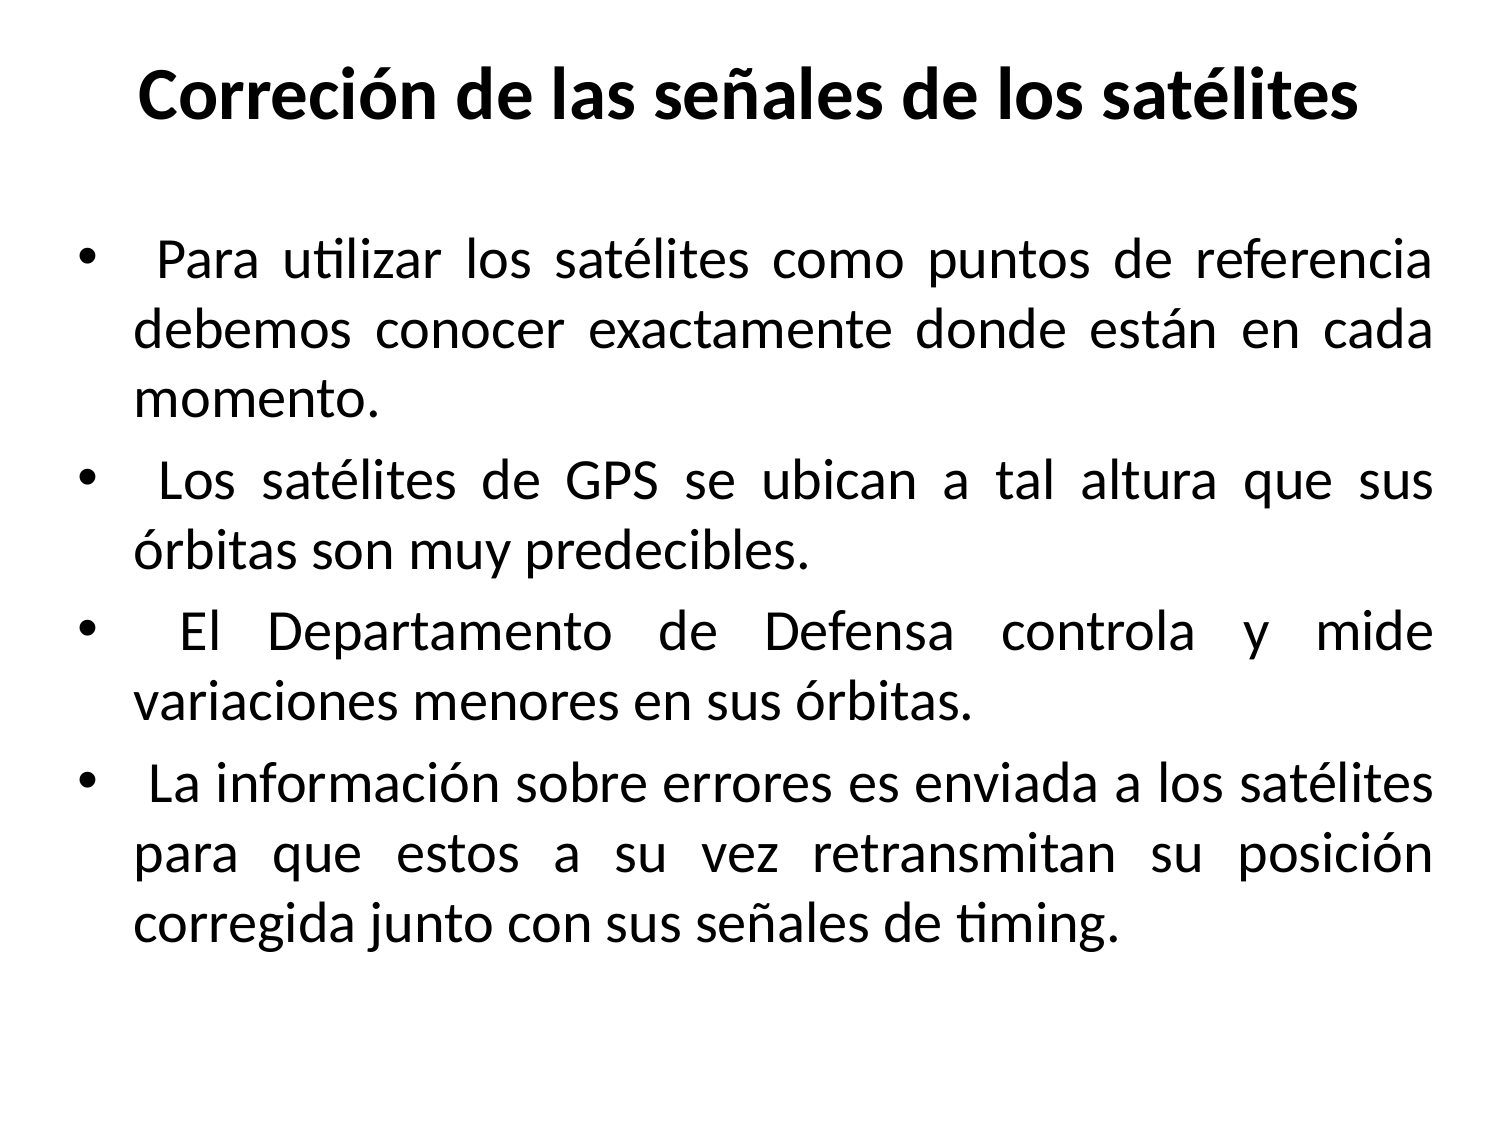

Correción de las señales de los satélites
 Para utilizar los satélites como puntos de referencia debemos conocer exactamente donde están en cada momento.
 Los satélites de GPS se ubican a tal altura que sus órbitas son muy predecibles.
 El Departamento de Defensa controla y mide variaciones menores en sus órbitas.
 La información sobre errores es enviada a los satélites para que estos a su vez retransmitan su posición corregida junto con sus señales de timing.